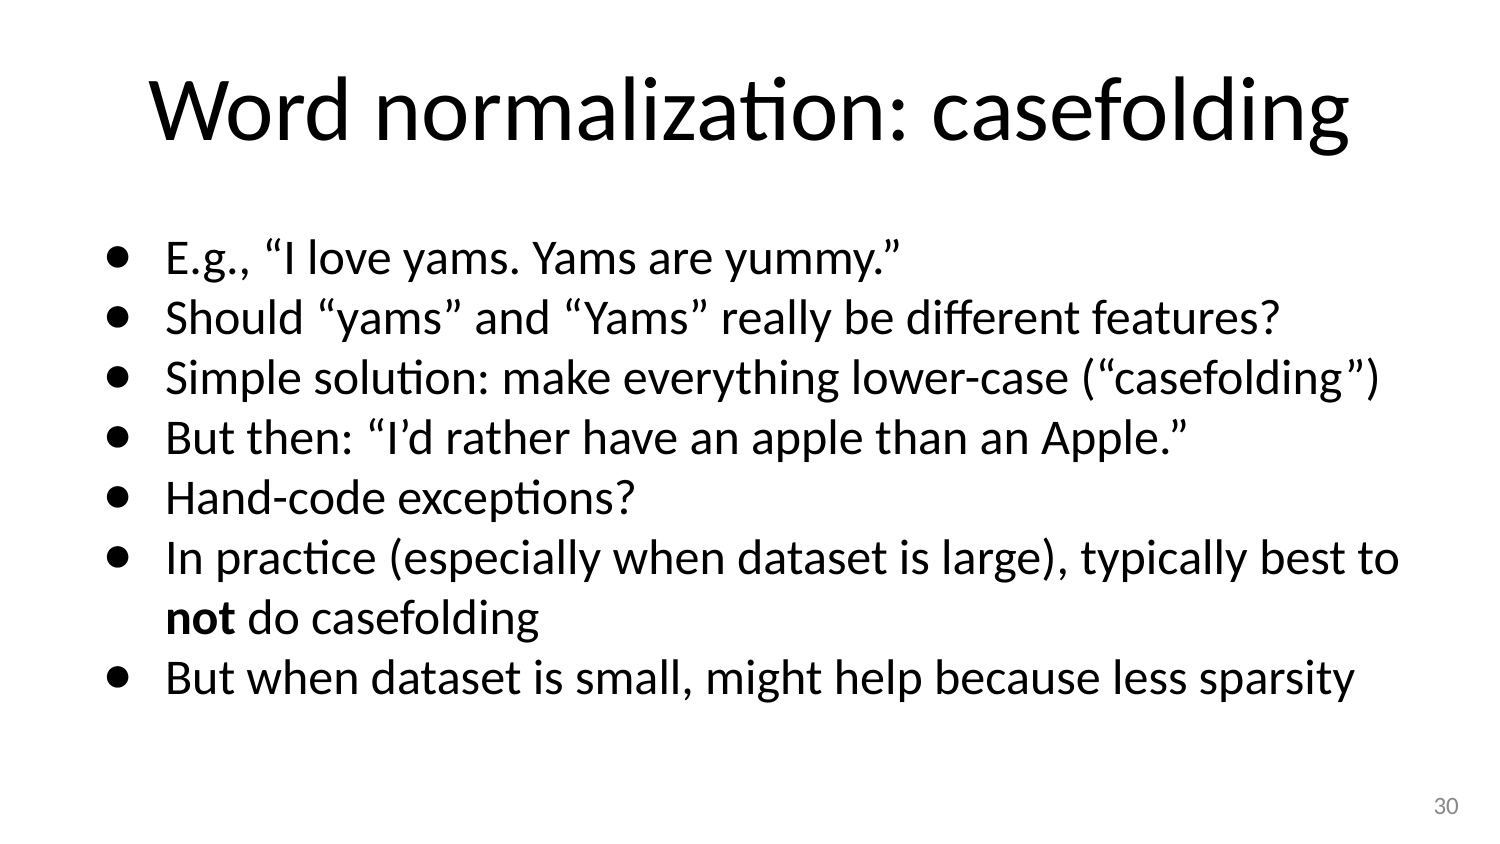

# Word normalization: casefolding
E.g., “I love yams. Yams are yummy.”
Should “yams” and “Yams” really be different features?
Simple solution: make everything lower-case (“casefolding”)
But then: “I’d rather have an apple than an Apple.”
Hand-code exceptions?
In practice (especially when dataset is large), typically best to not do casefolding
But when dataset is small, might help because less sparsity
30